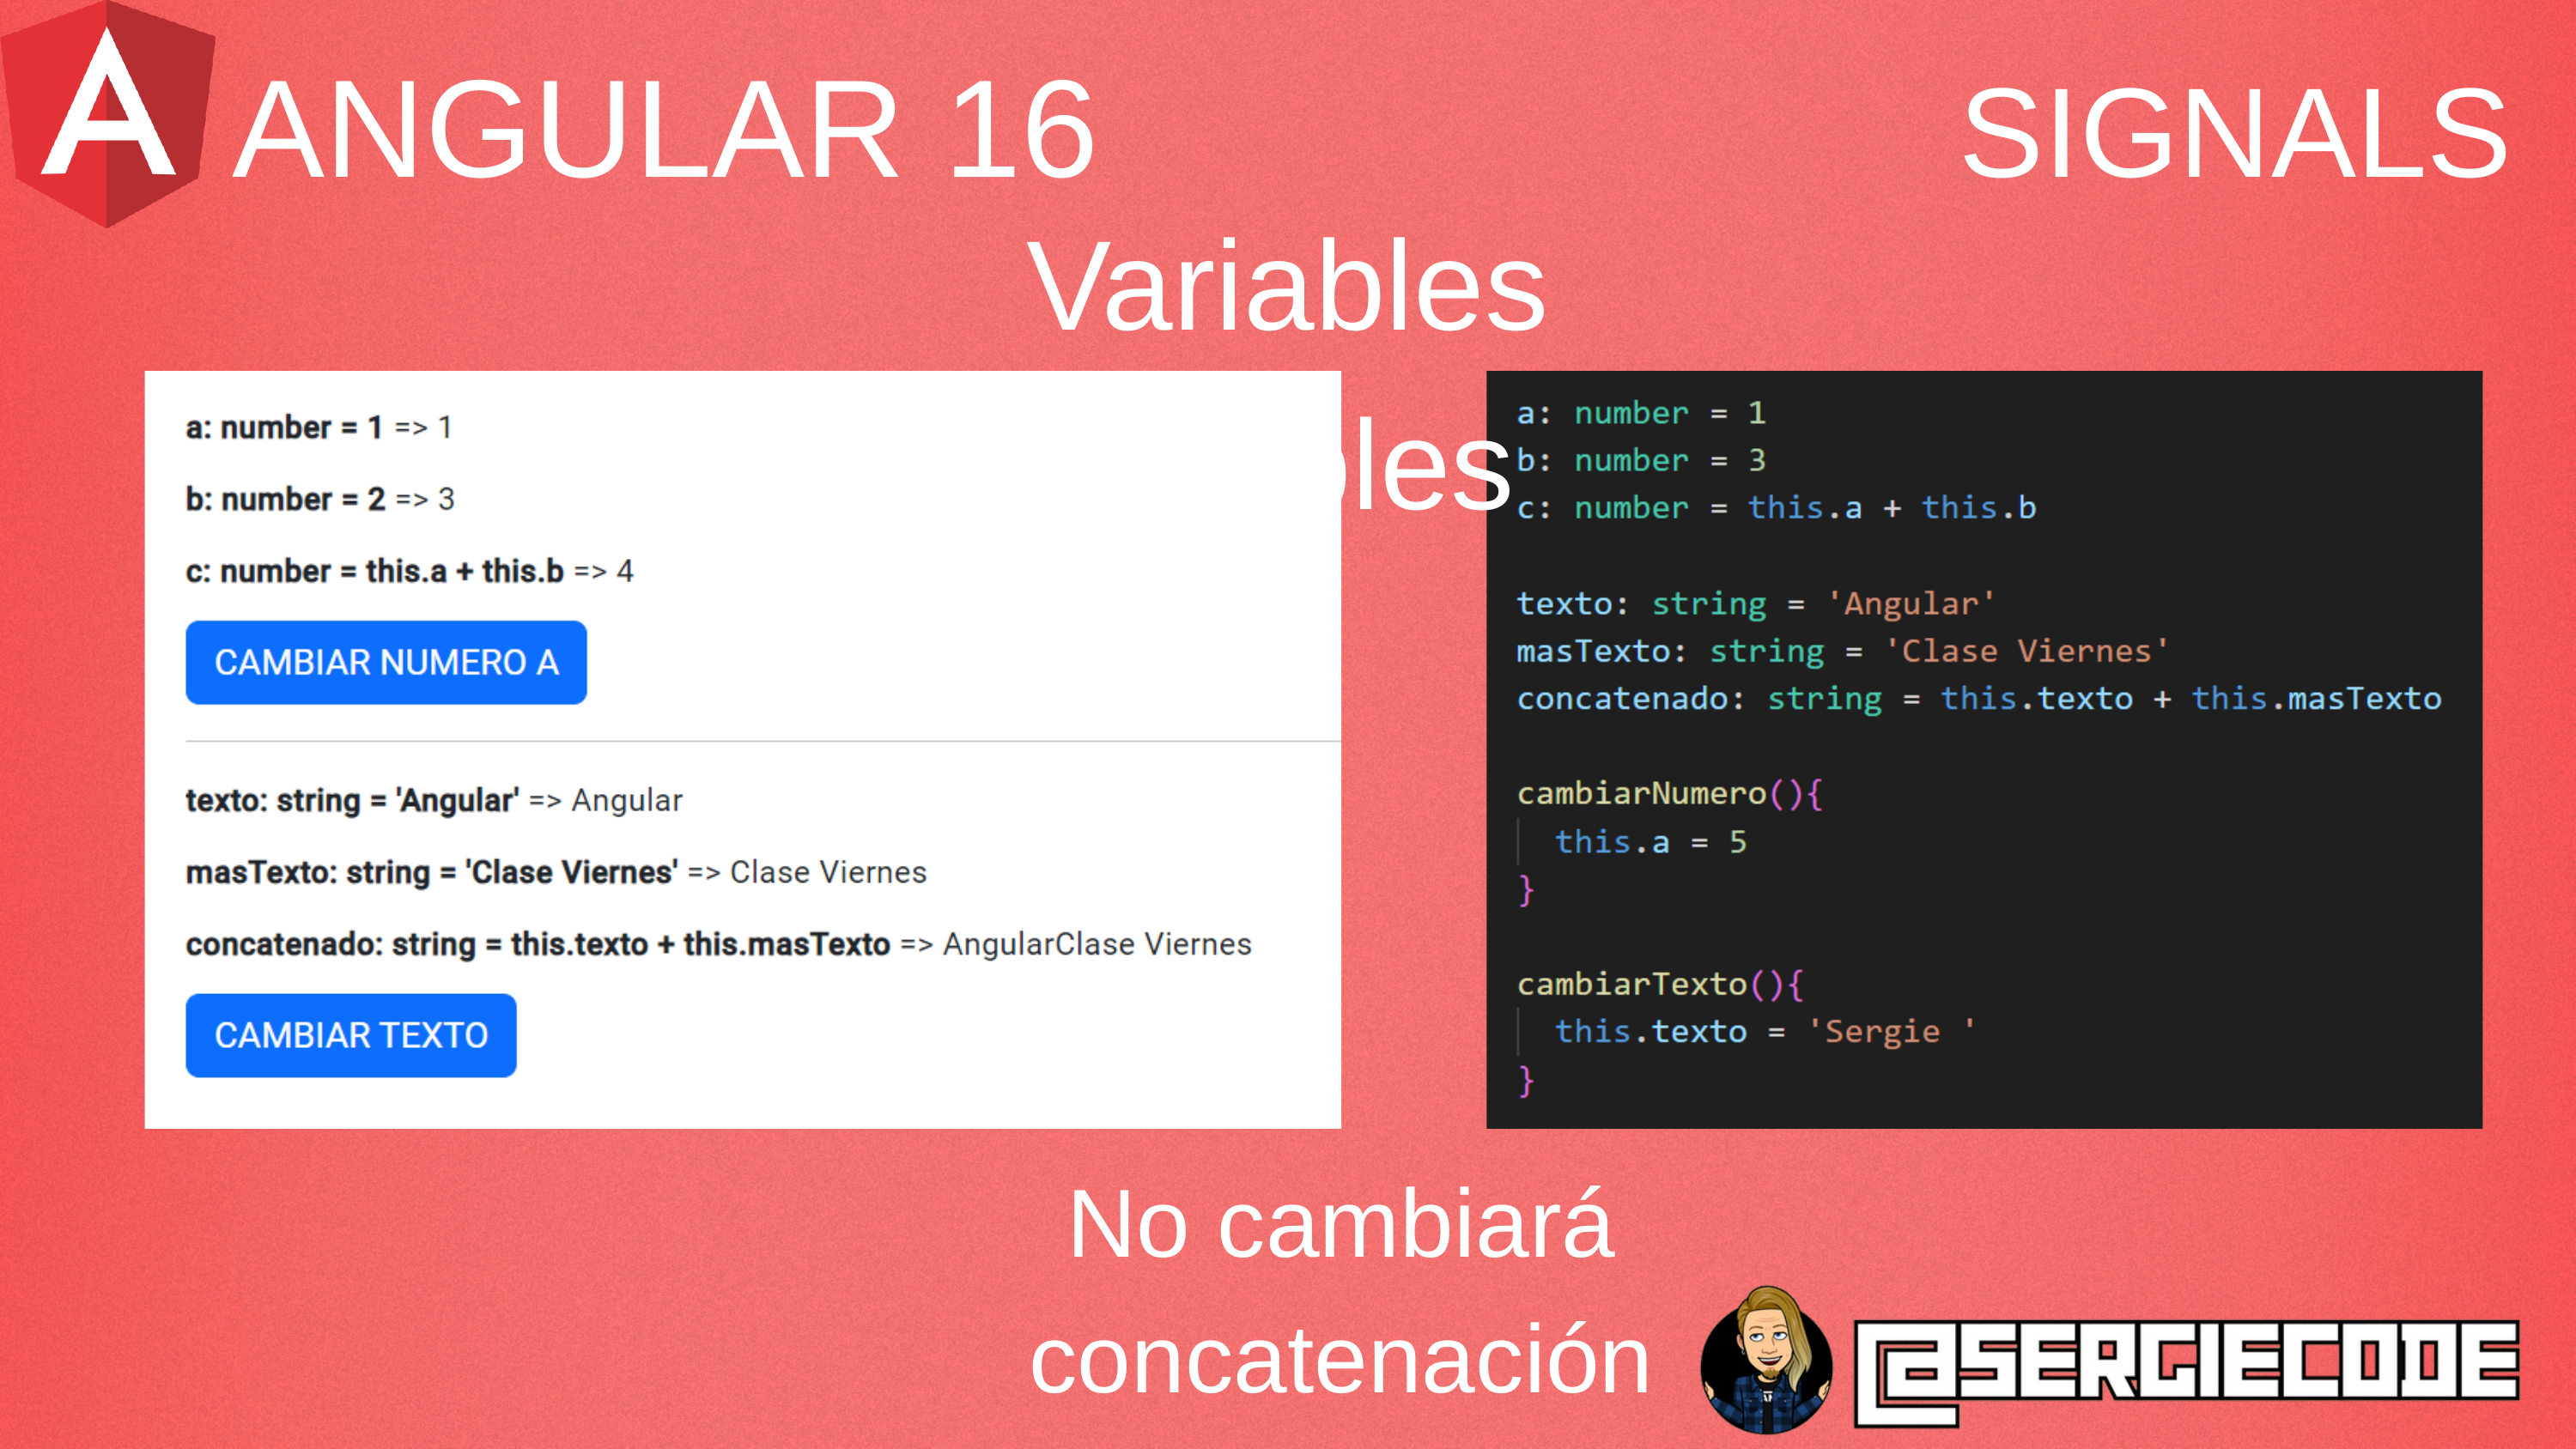

ANGULAR 16
SIGNALS
Variables Simples

No cambiará concatenación